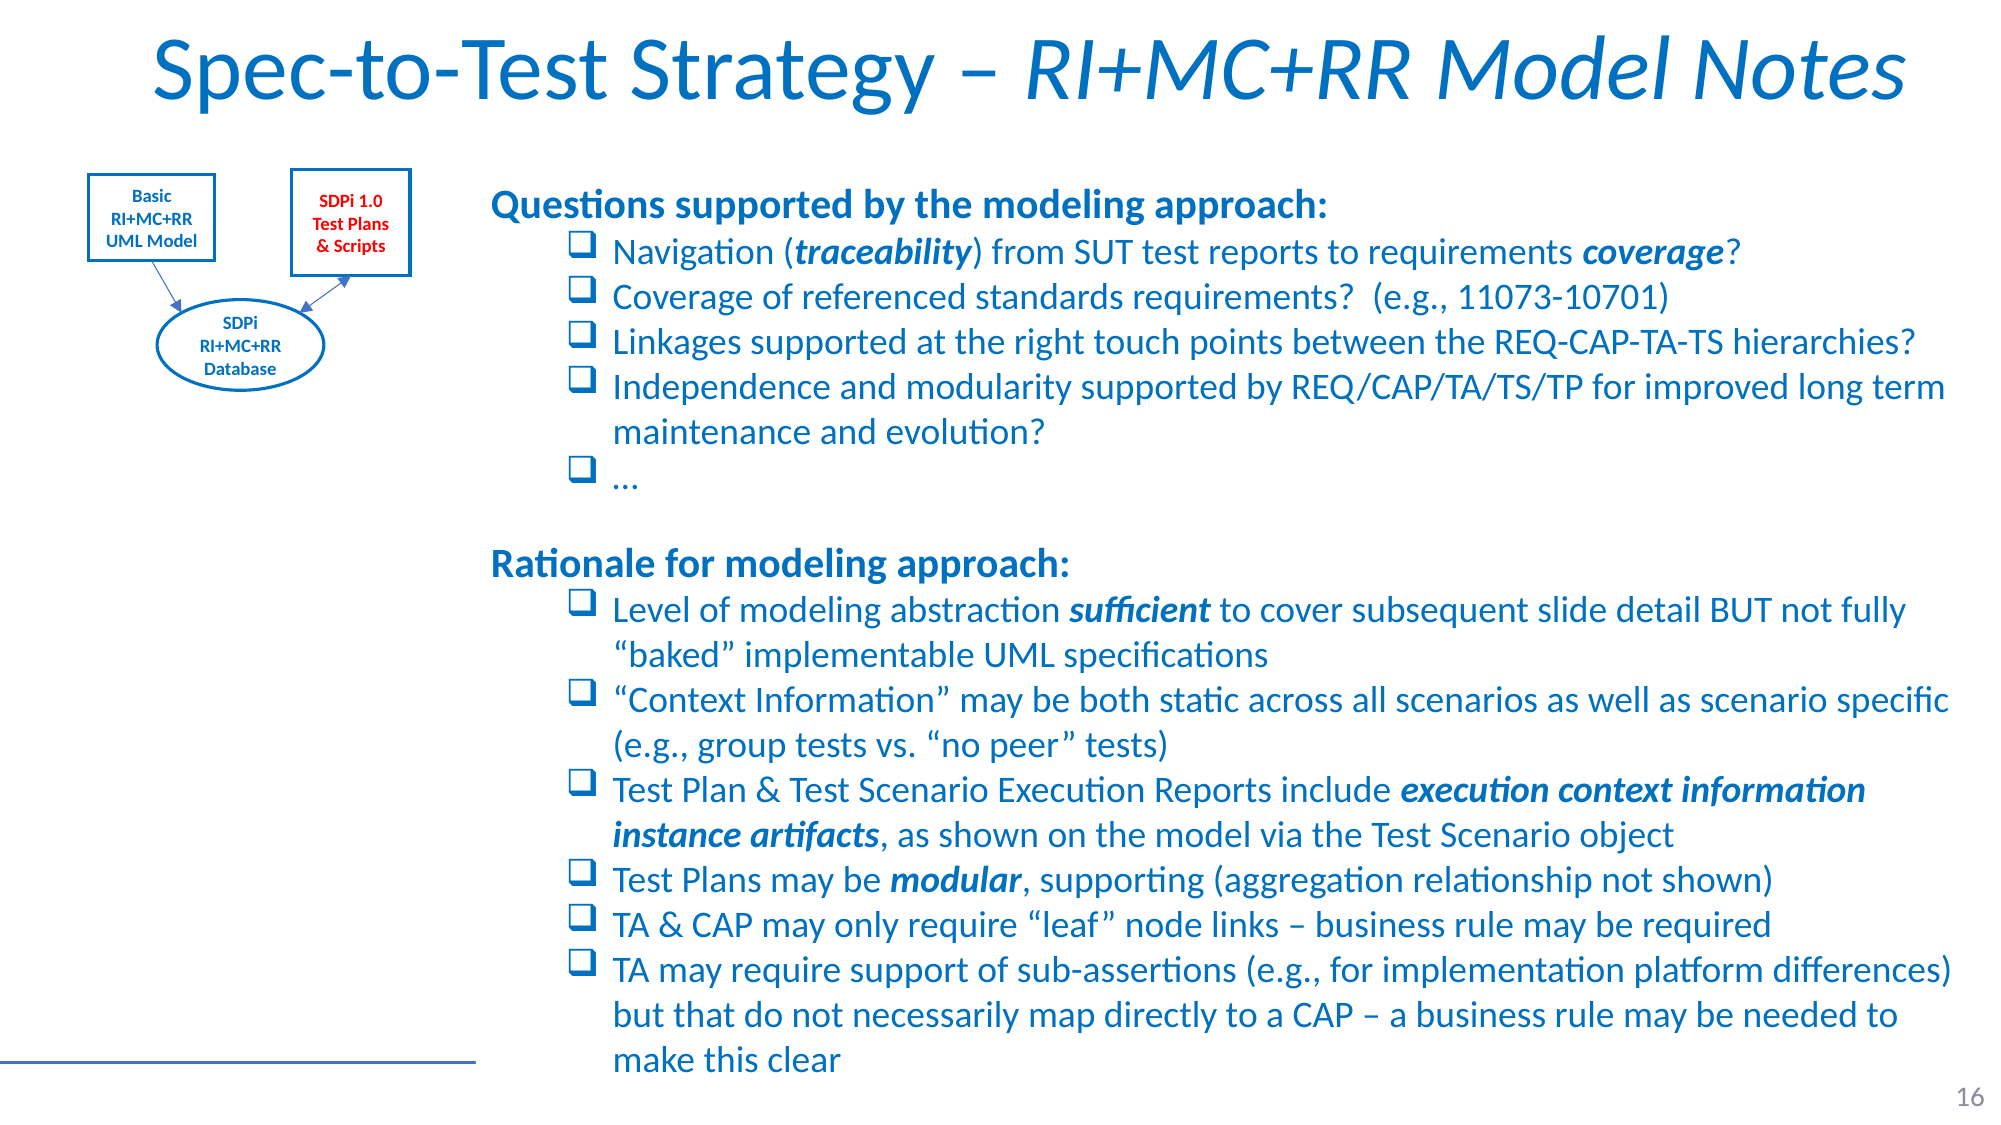

# Spec-to-Test Strategy – RI+MC+RR Model Notes
SDPi 1.0
Test Plans & Scripts
Basic RI+MC+RR UML Model
SDPi RI+MC+RR Database
Questions supported by the modeling approach:
Navigation (traceability) from SUT test reports to requirements coverage?
Coverage of referenced standards requirements?  (e.g., 11073-10701)
Linkages supported at the right touch points between the REQ-CAP-TA-TS hierarchies?
Independence and modularity supported by REQ/CAP/TA/TS/TP for improved long term maintenance and evolution?
…
Rationale for modeling approach:
Level of modeling abstraction sufficient to cover subsequent slide detail BUT not fully “baked” implementable UML specifications
“Context Information” may be both static across all scenarios as well as scenario specific (e.g., group tests vs. “no peer” tests)
Test Plan & Test Scenario Execution Reports include execution context information instance artifacts, as shown on the model via the Test Scenario object
Test Plans may be modular, supporting (aggregation relationship not shown)
TA & CAP may only require “leaf” node links – business rule may be required
TA may require support of sub-assertions (e.g., for implementation platform differences) but that do not necessarily map directly to a CAP – a business rule may be needed to make this clear
16